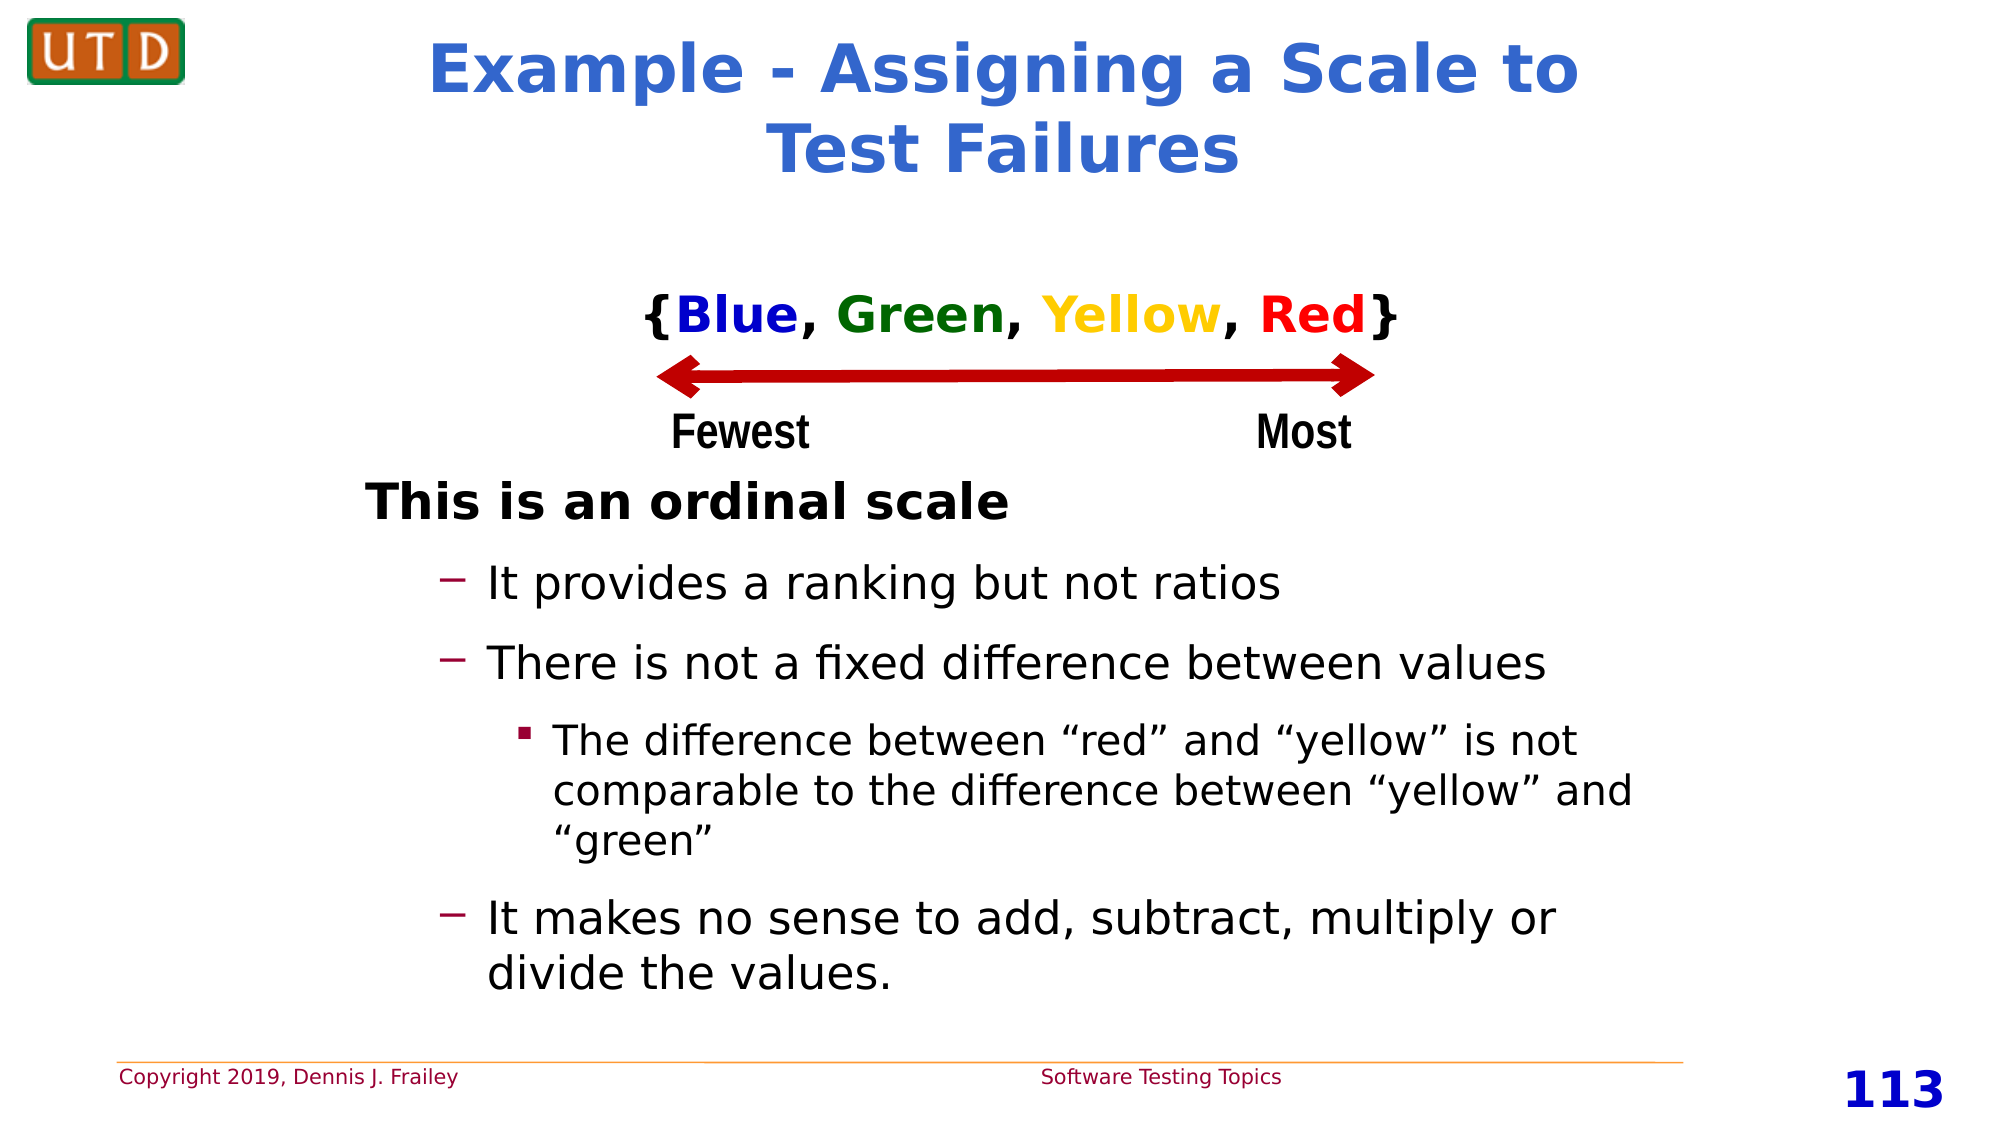

# Example - Assigning a Scale to Test Failures
{Blue, Green, Yellow, Red}

This is an ordinal scale
It provides a ranking but not ratios
There is not a fixed difference between values
The difference between “red” and “yellow” is not comparable to the difference between “yellow” and “green”
It makes no sense to add, subtract, multiply or divide the values.
Fewest                                       Most